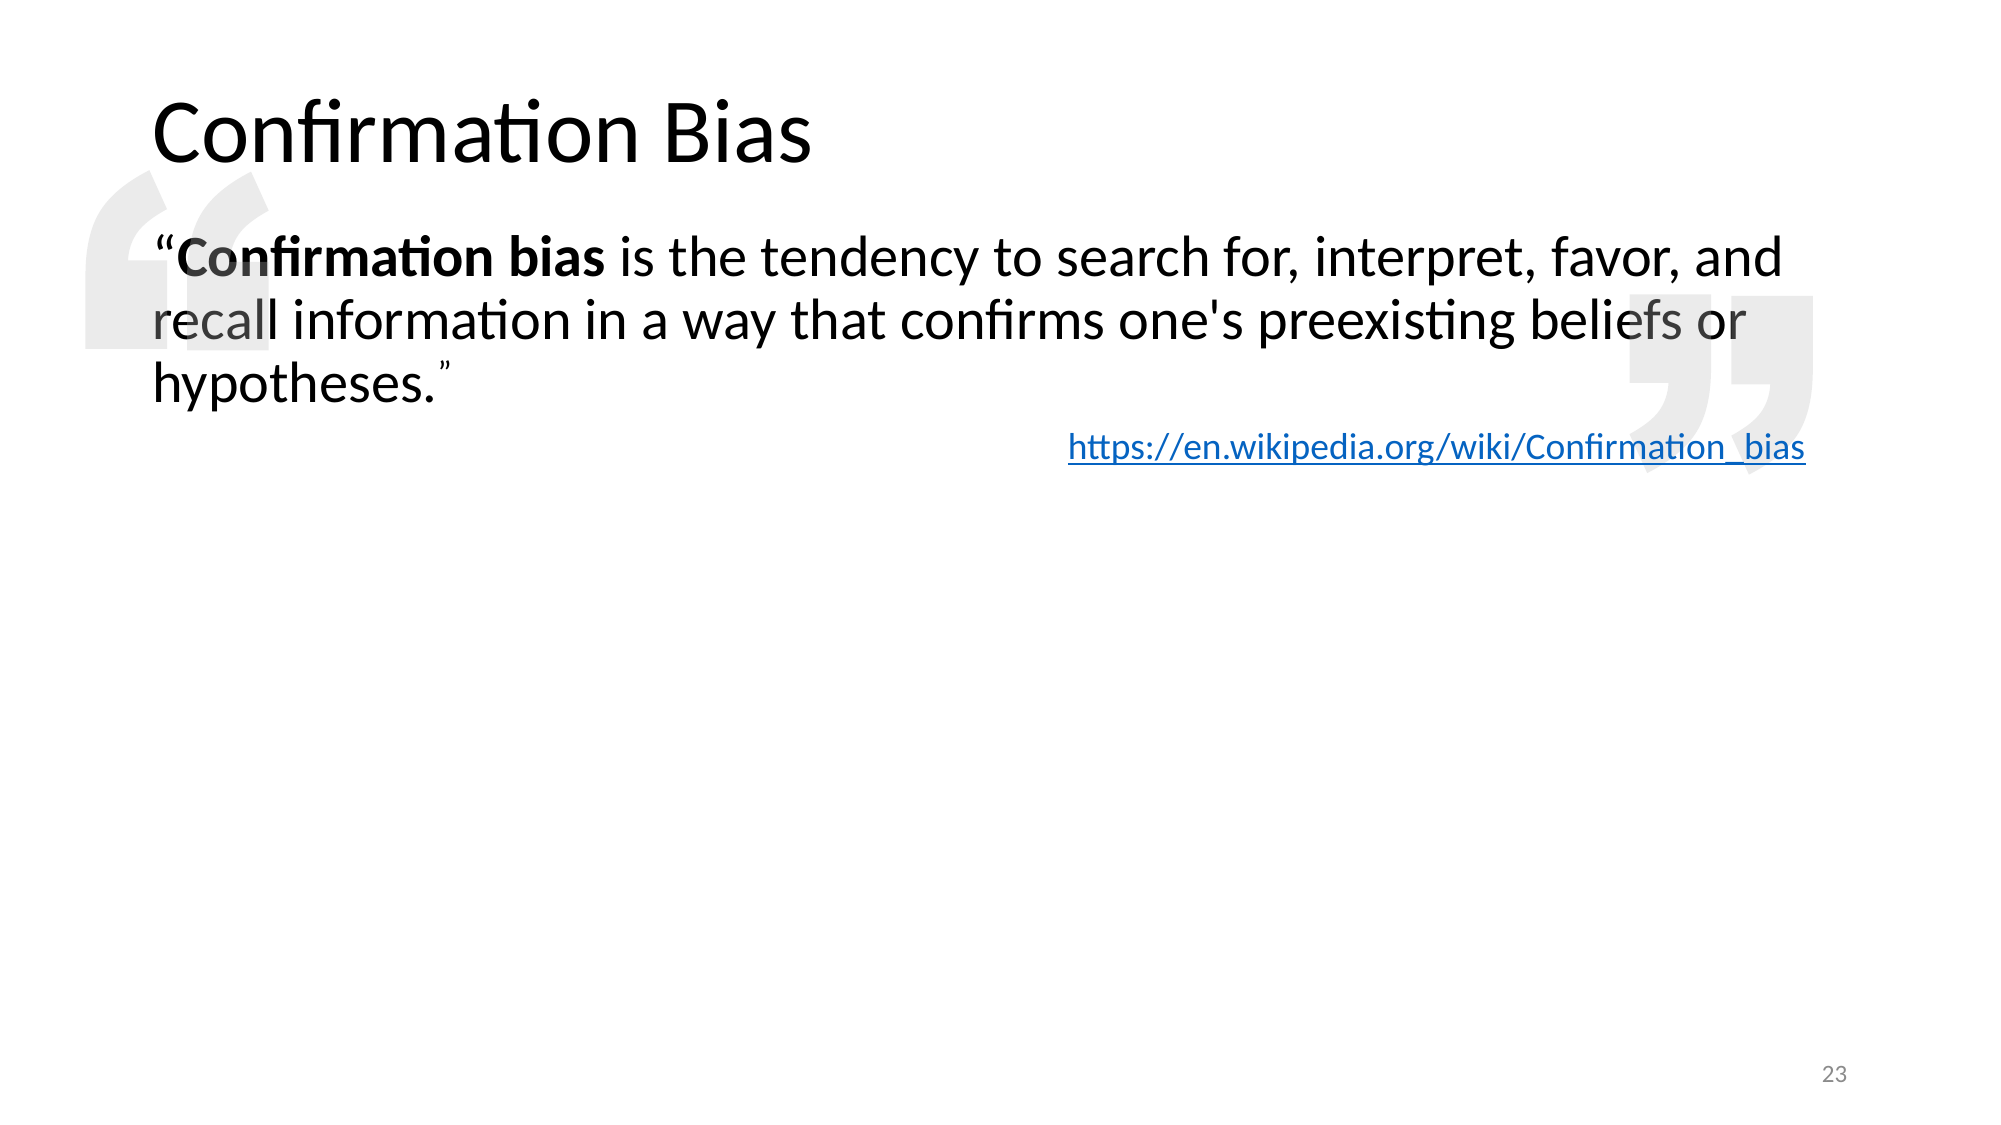

# Confirmation Bias

“Confirmation bias is the tendency to search for, interpret, favor, and recall information in a way that confirms one's preexisting beliefs or hypotheses.”

https://en.wikipedia.org/wiki/Confirmation_bias
23